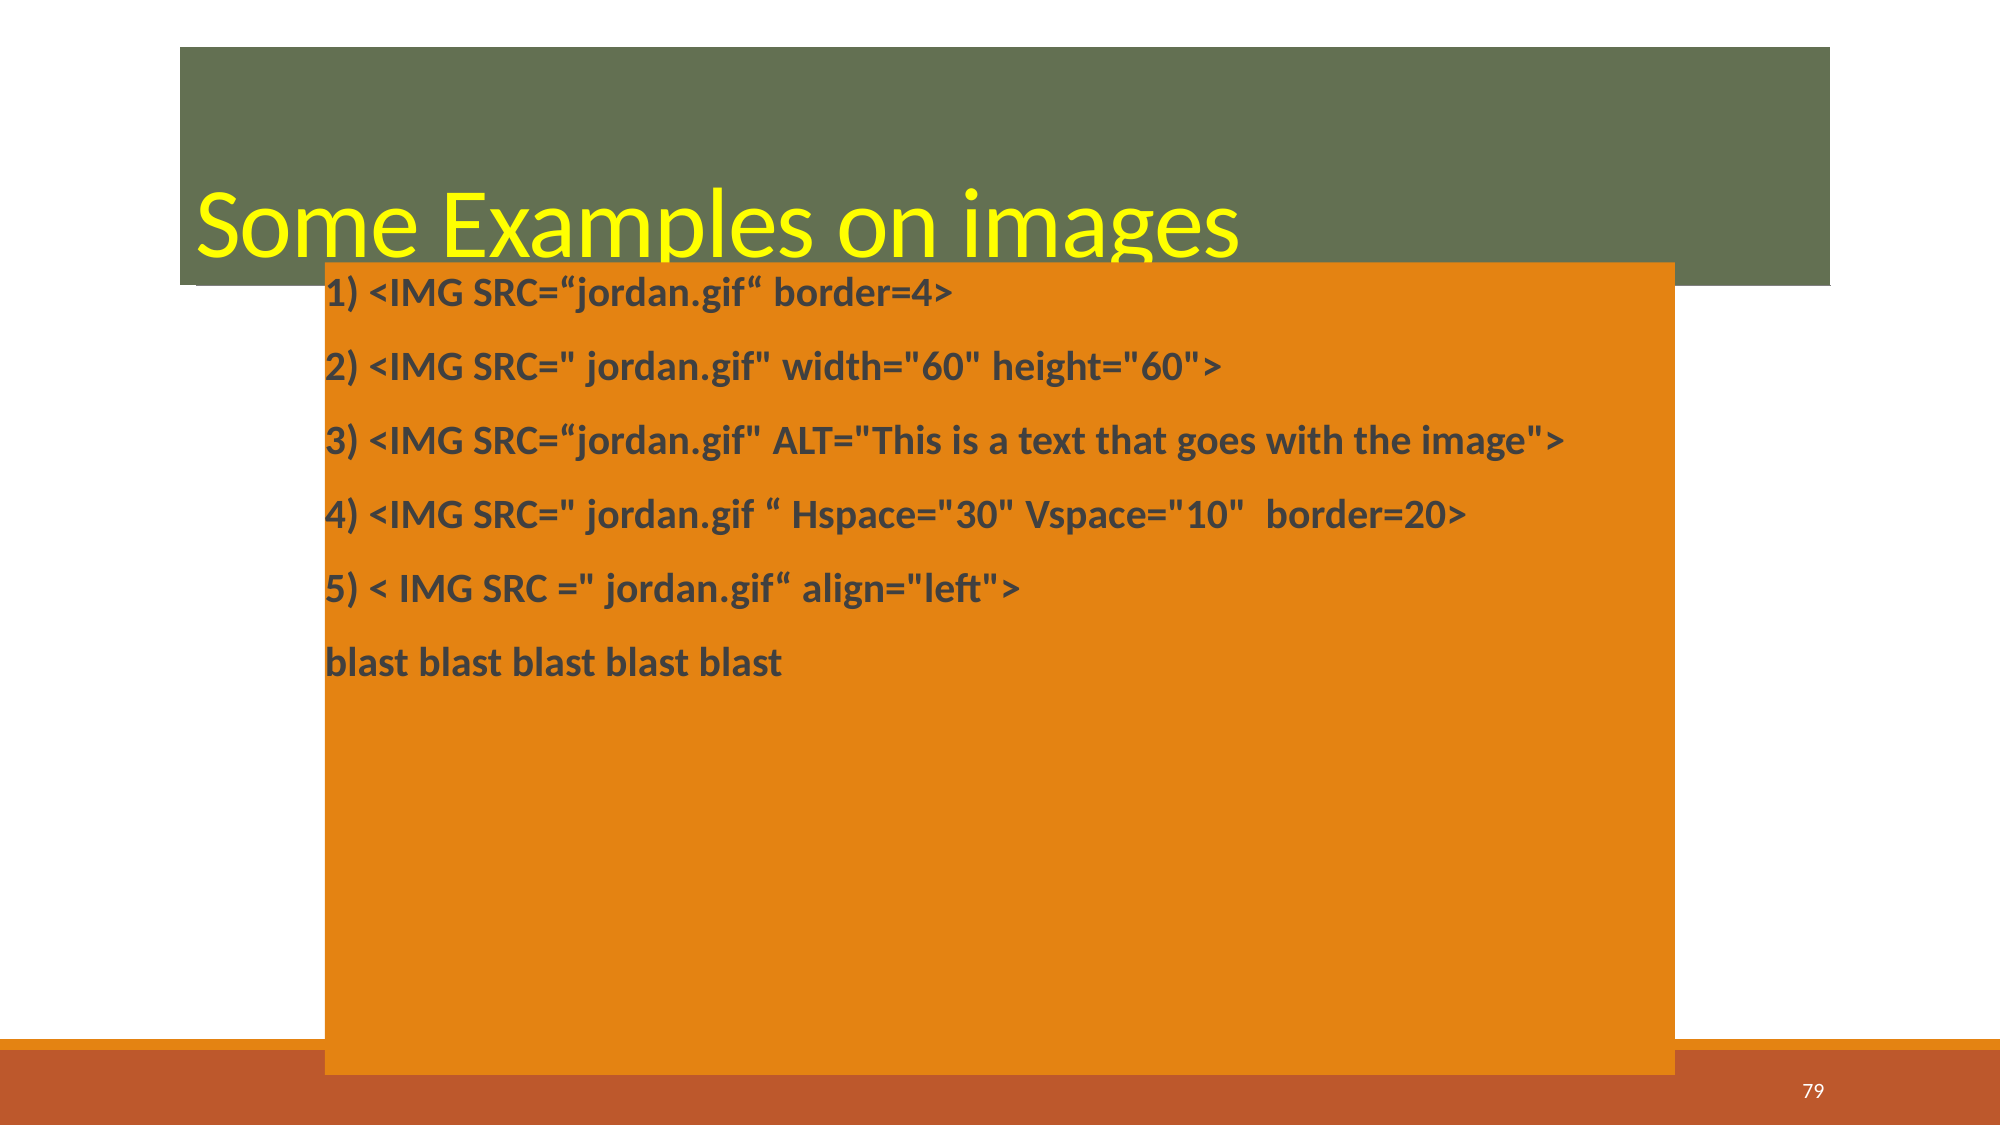

# Some Examples on images
1) <IMG SRC=“jordan.gif“ border=4>
2) <IMG SRC=" jordan.gif" width="60" height="60">
3) <IMG SRC=“jordan.gif" ALT="This is a text that goes with the image">
4) <IMG SRC=" jordan.gif “ Hspace="30" Vspace="10"  border=20>
5) < IMG SRC =" jordan.gif“ align="left">
blast blast blast blast blast

79